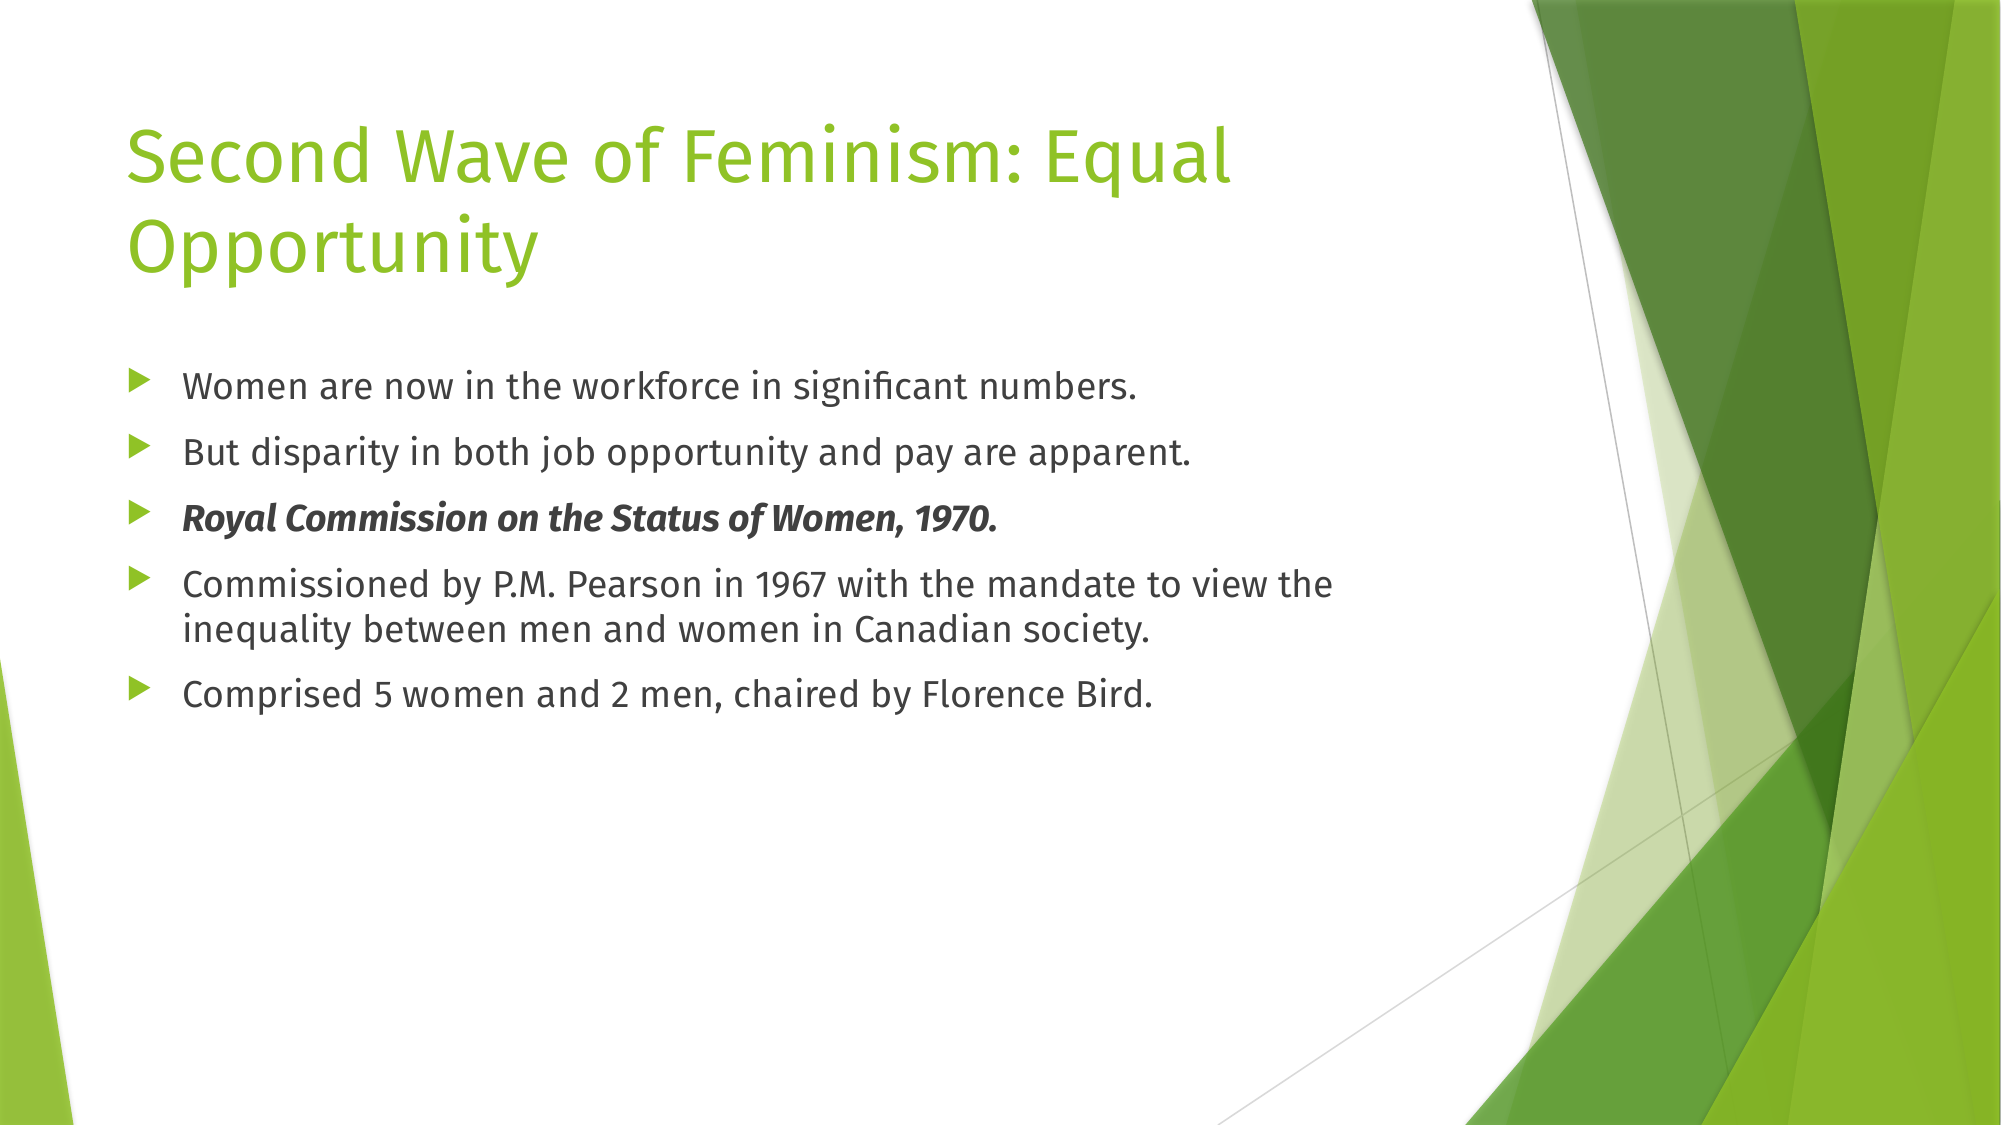

# Second Wave of Feminism: Equal Opportunity
Women are now in the workforce in significant numbers.
But disparity in both job opportunity and pay are apparent.
Royal Commission on the Status of Women, 1970.
Commissioned by P.M. Pearson in 1967 with the mandate to view the inequality between men and women in Canadian society.
Comprised 5 women and 2 men, chaired by Florence Bird.